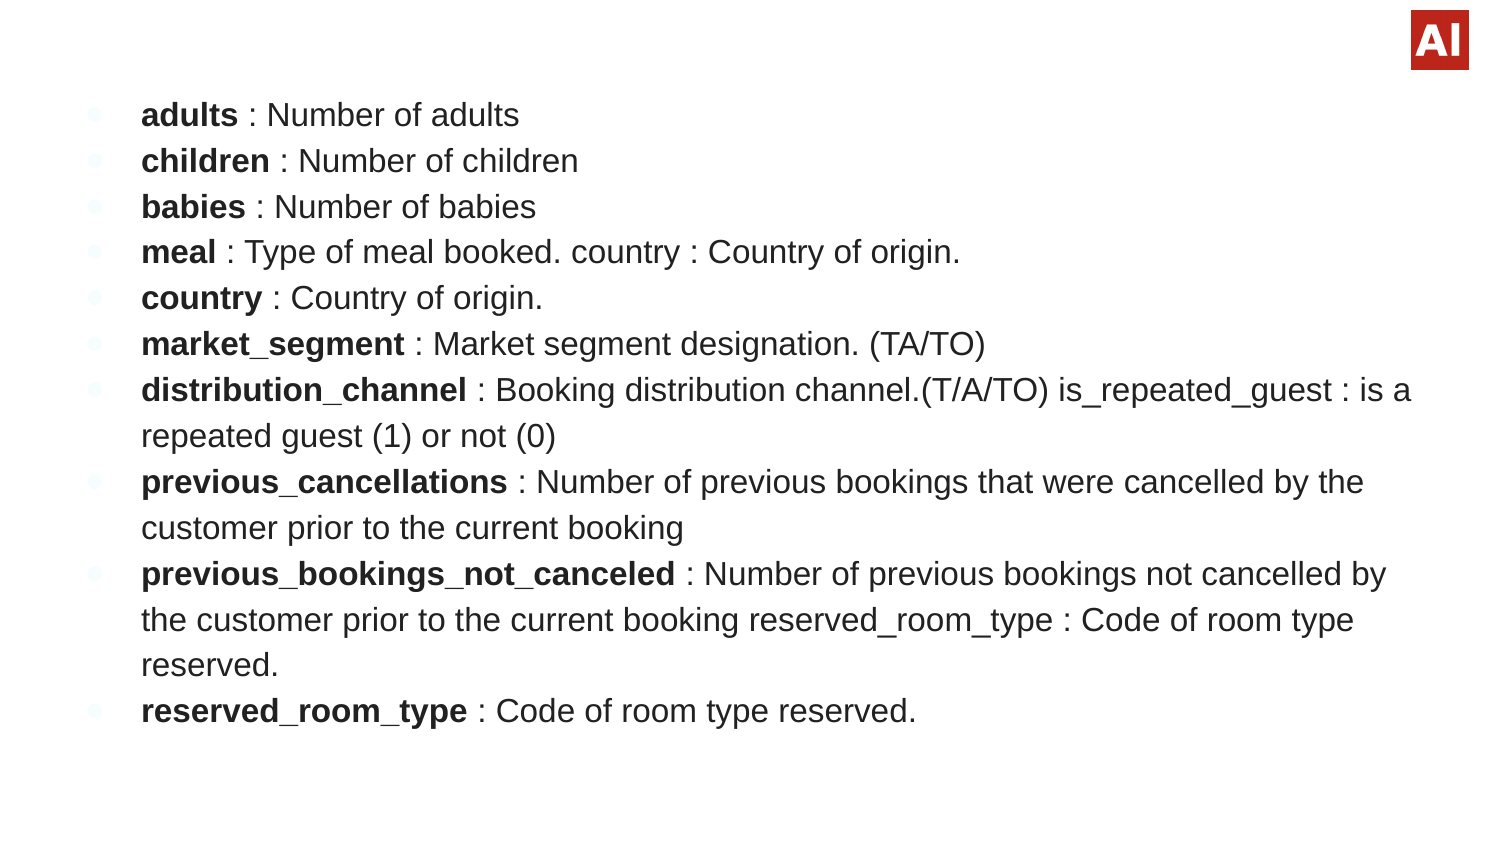

#
adults : Number of adults
children : Number of children
babies : Number of babies
meal : Type of meal booked. country : Country of origin.
country : Country of origin.
market_segment : Market segment designation. (TA/TO)
distribution_channel : Booking distribution channel.(T/A/TO) is_repeated_guest : is a repeated guest (1) or not (0)
previous_cancellations : Number of previous bookings that were cancelled by the customer prior to the current booking
previous_bookings_not_canceled : Number of previous bookings not cancelled by the customer prior to the current booking reserved_room_type : Code of room type reserved.
reserved_room_type : Code of room type reserved.